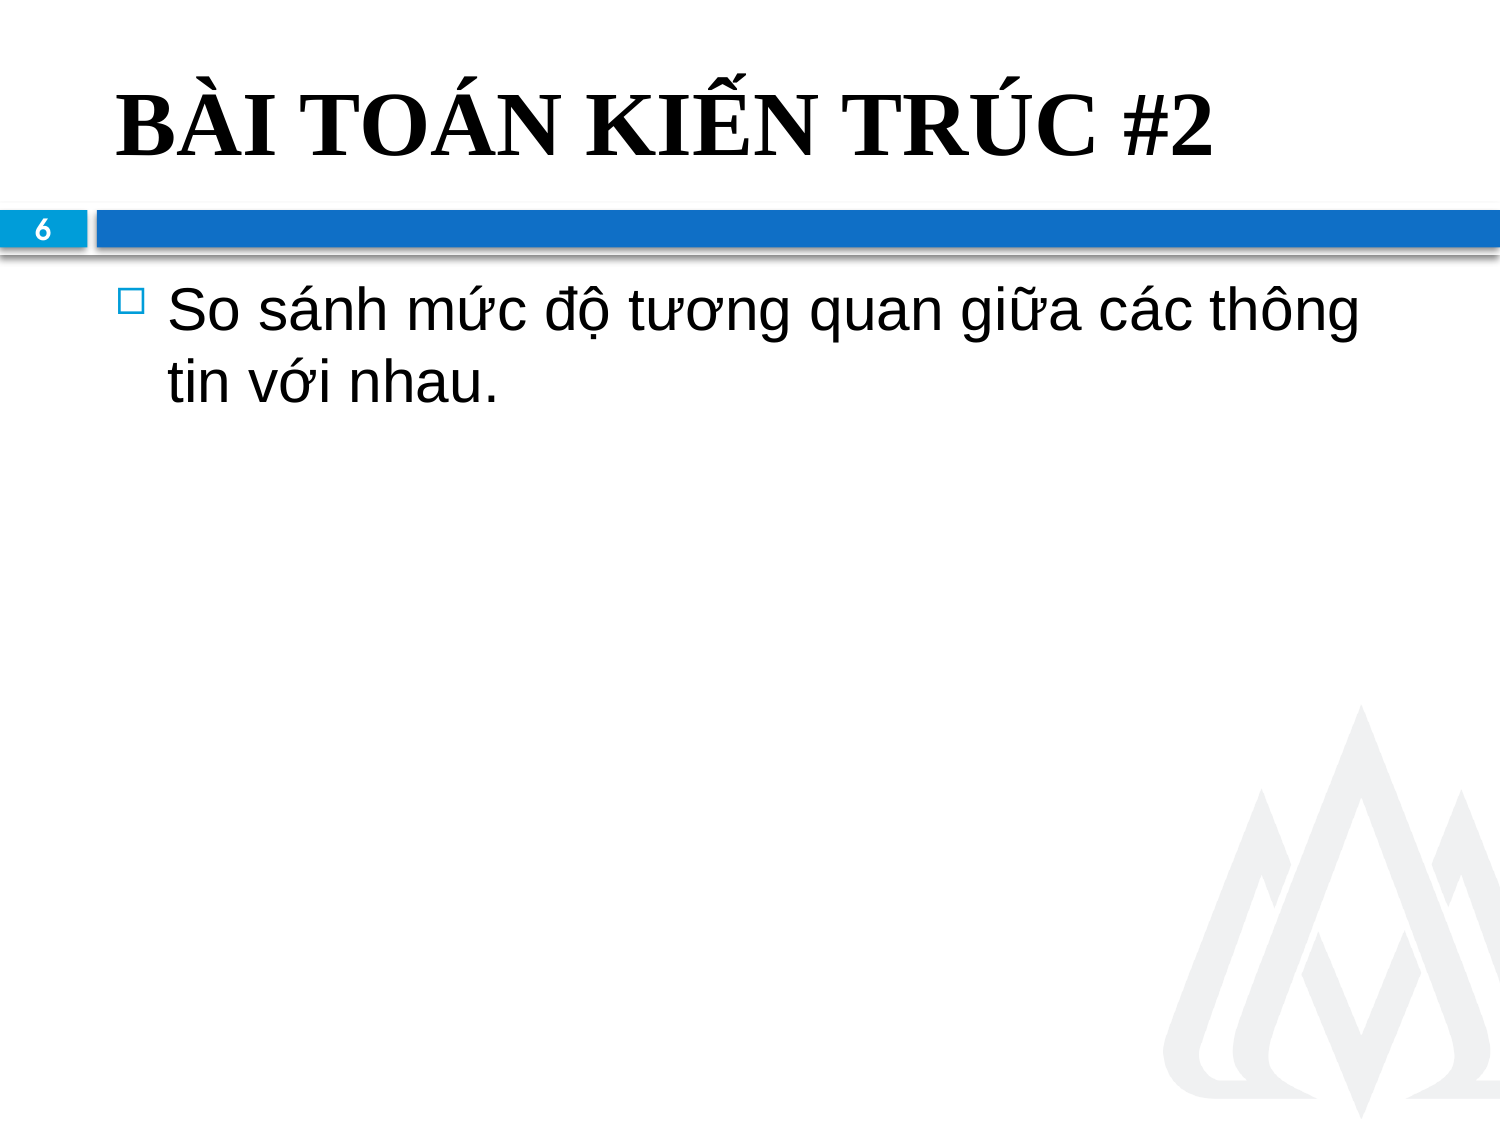

# Bài toán kiến trúc #2
6
So sánh mức độ tương quan giữa các thông tin với nhau.